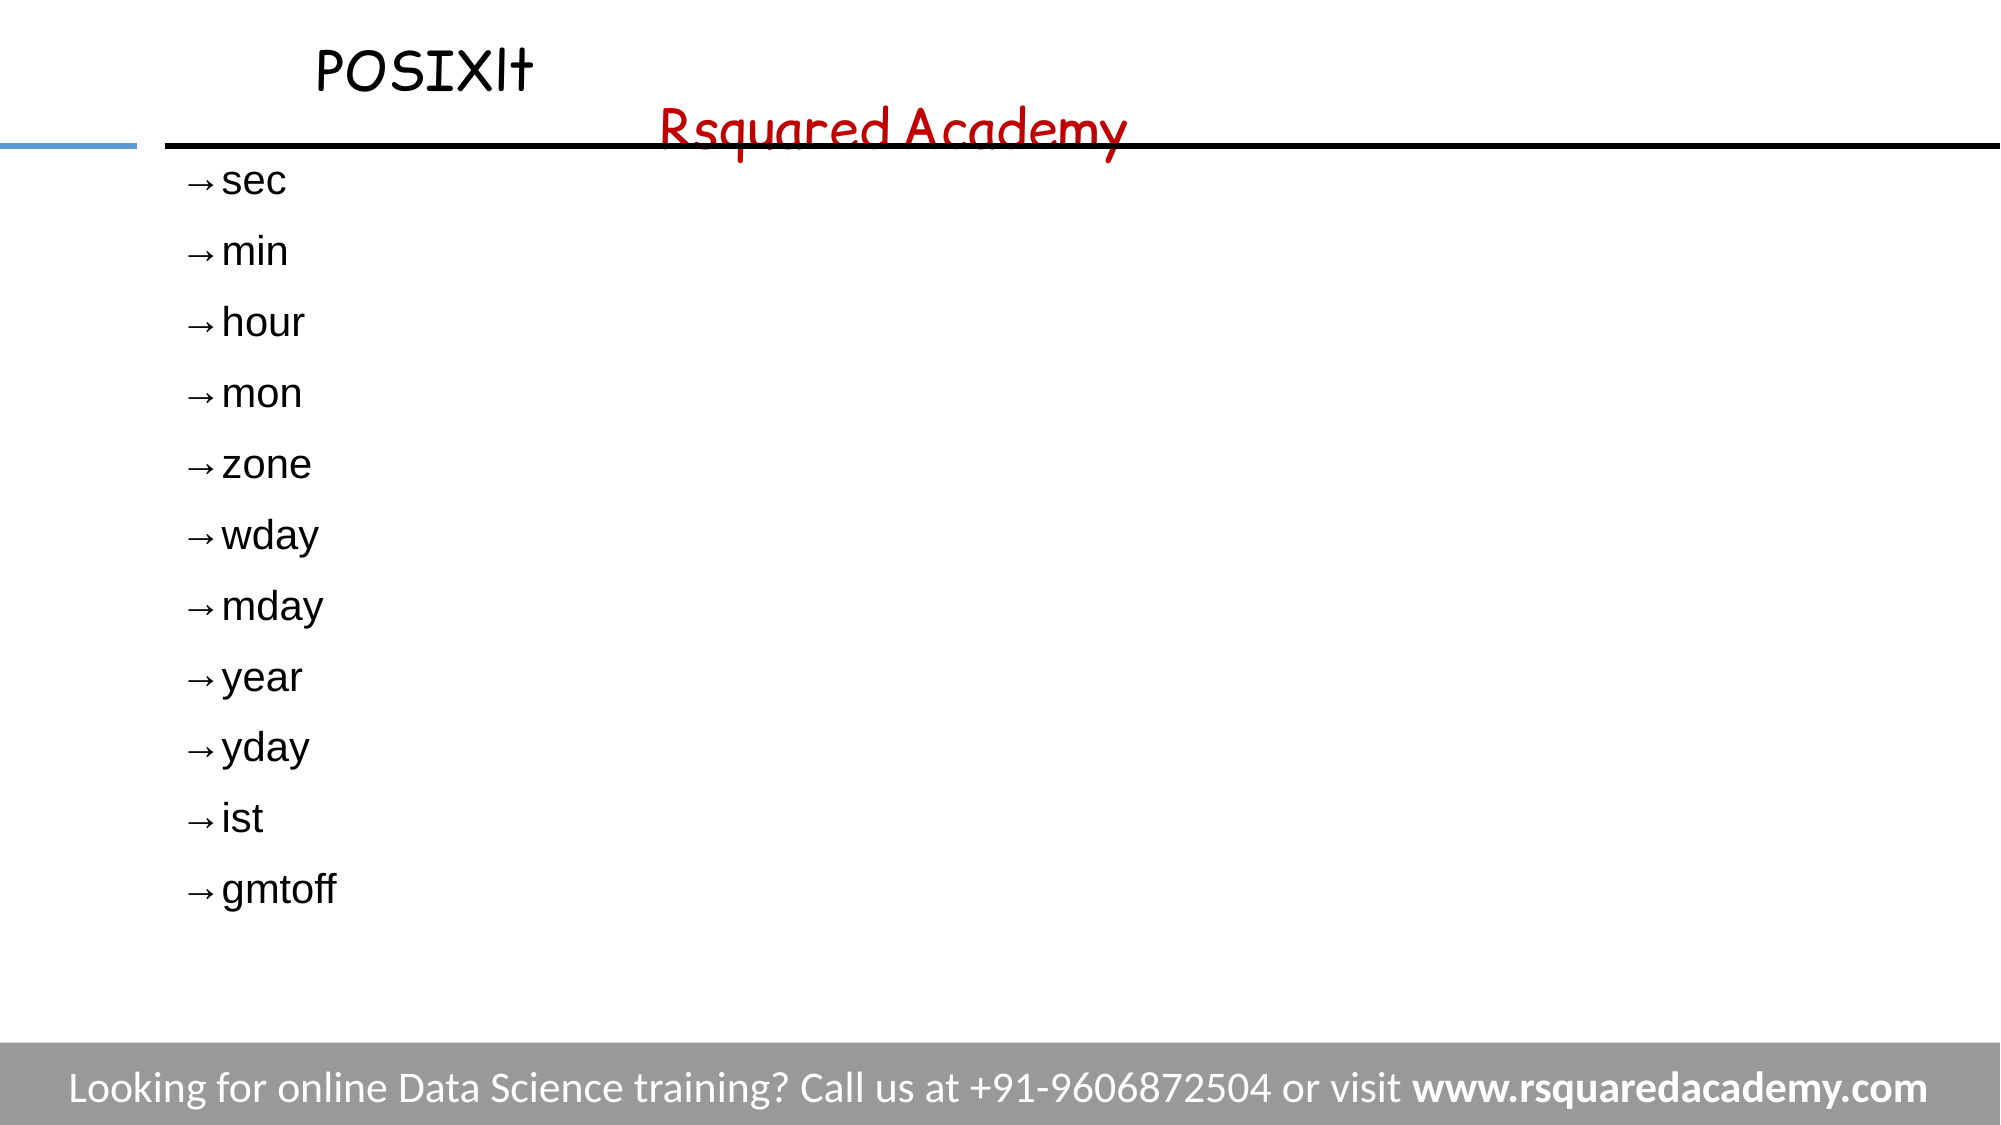

# POSIXlt		 	             					    	                  Rsquared Academy
sec
min
hour
mon
zone
wday
mday
year
yday
ist
gmtoff

Looking for online Data Science training? Call us at +91-9606872504 or visit www.rsquaredacademy.com
15